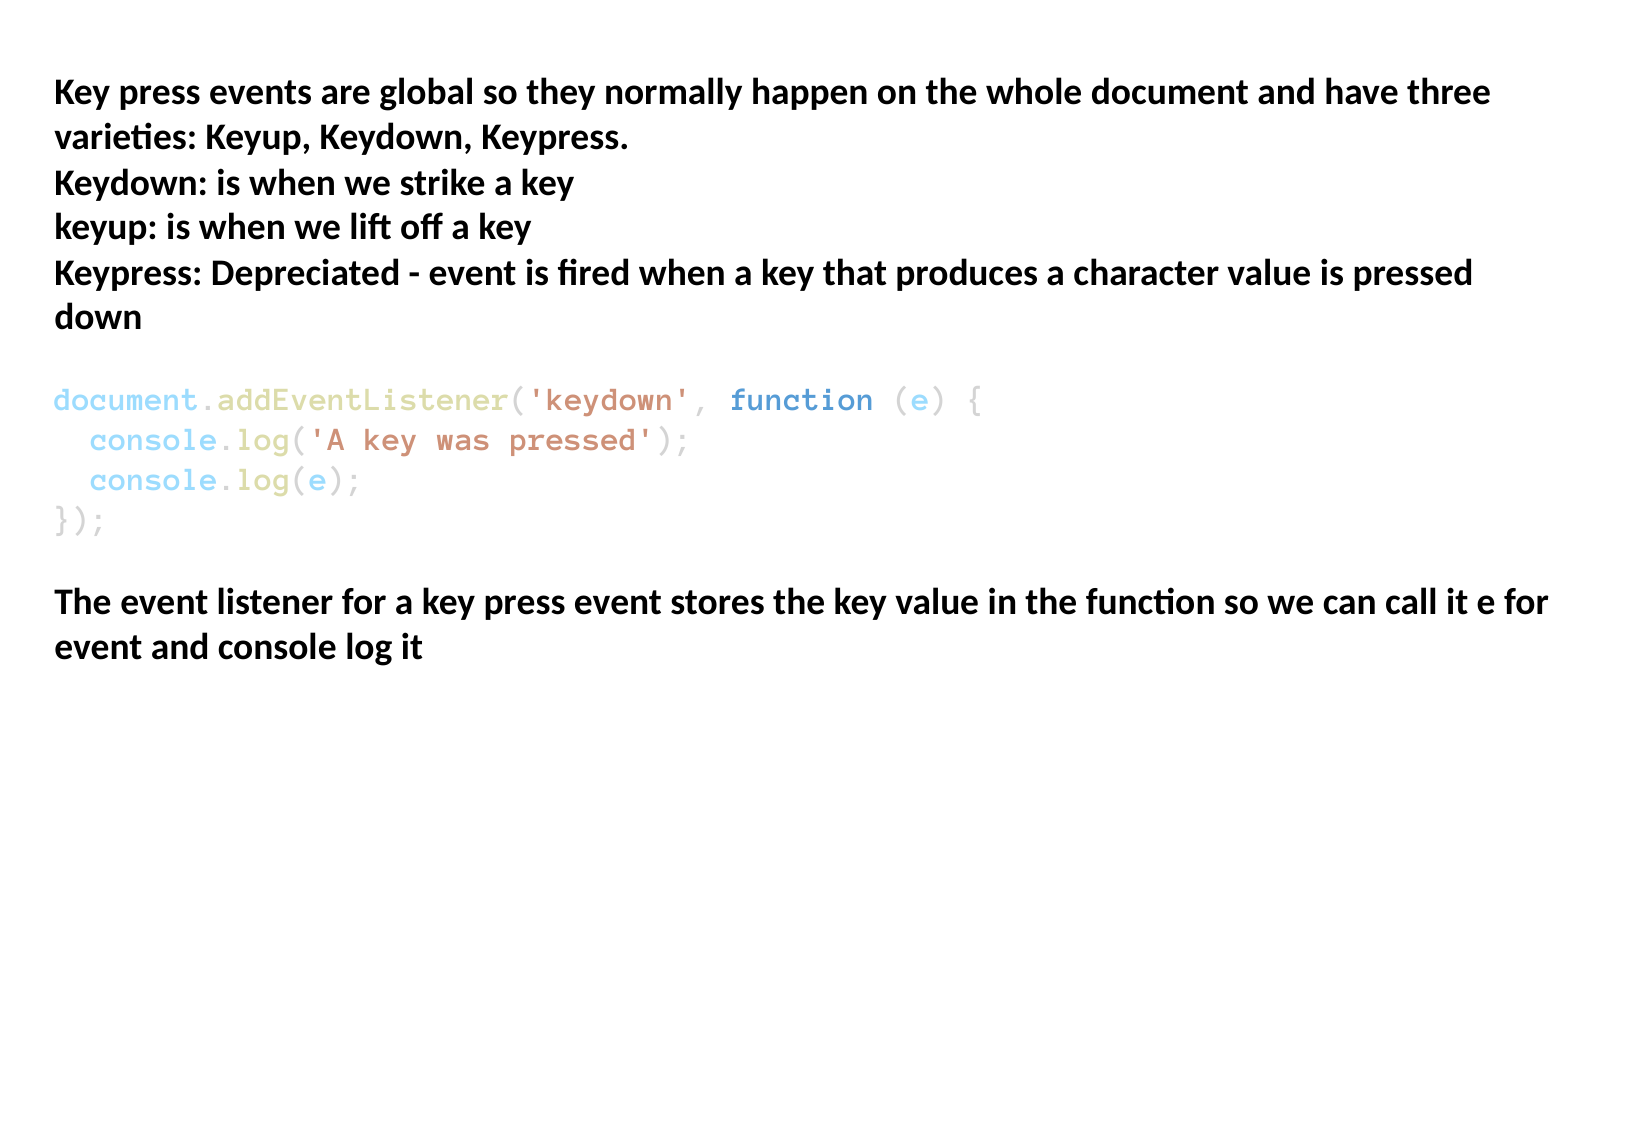

Key press events are global so they normally happen on the whole document and have three varieties: Keyup, Keydown, Keypress.
Keydown: is when we strike a key
keyup: is when we lift off a key
Keypress: Depreciated - event is fired when a key that produces a character value is pressed down

document.addEventListener('keydown', function (e) {
  console.log('A key was pressed');
  console.log(e);
});

The event listener for a key press event stores the key value in the function so we can call it e for event and console log it